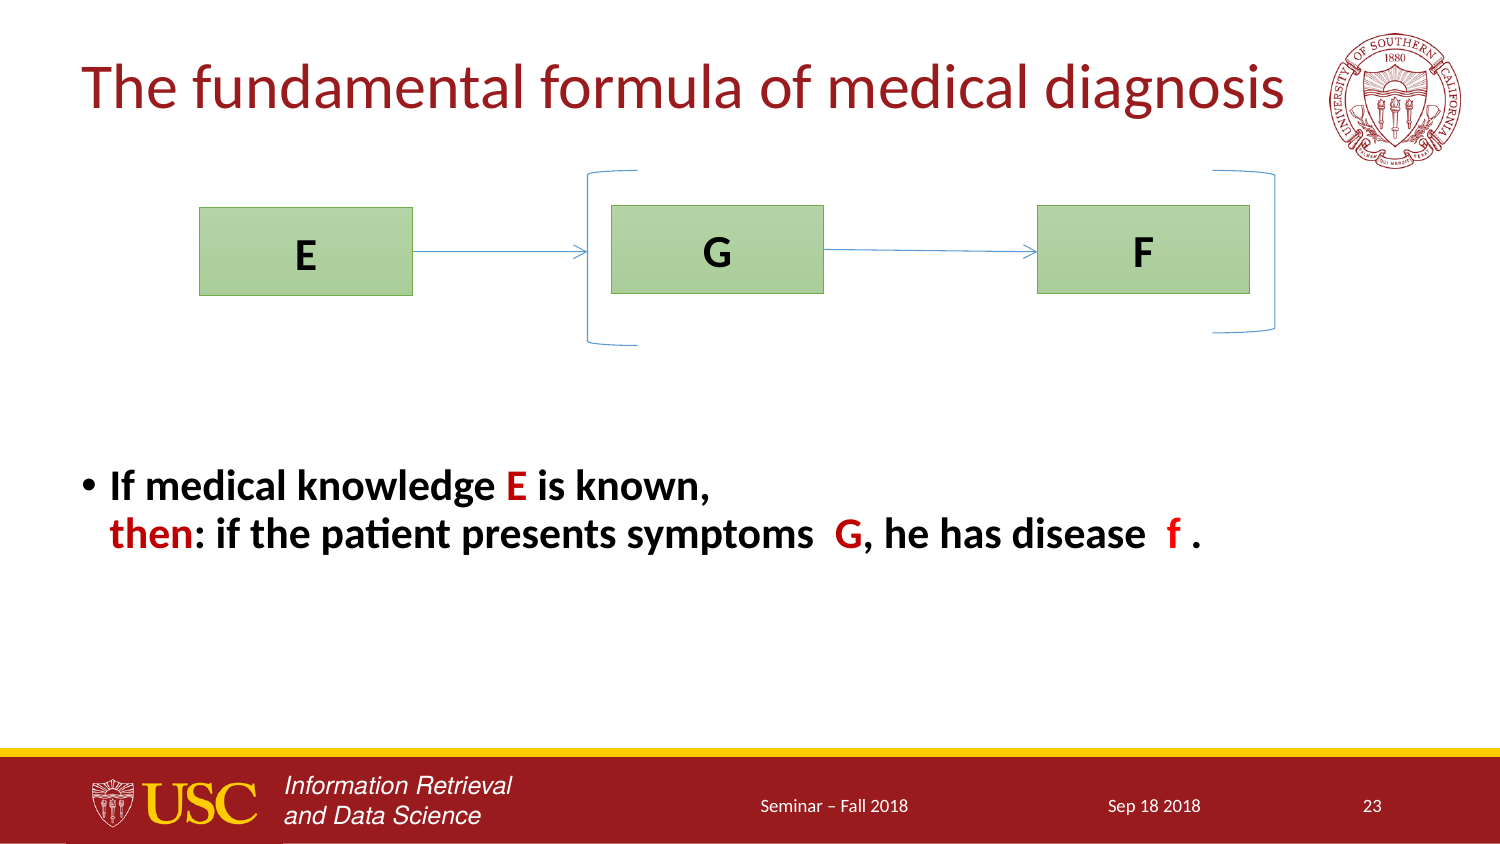

# The fundamental formula of medical diagnosis

G
F
E
If medical knowledge E is known,
then: if the patient presents symptoms  G, he has disease  f .

Seminar – Fall 2018
Sep 18 2018
23